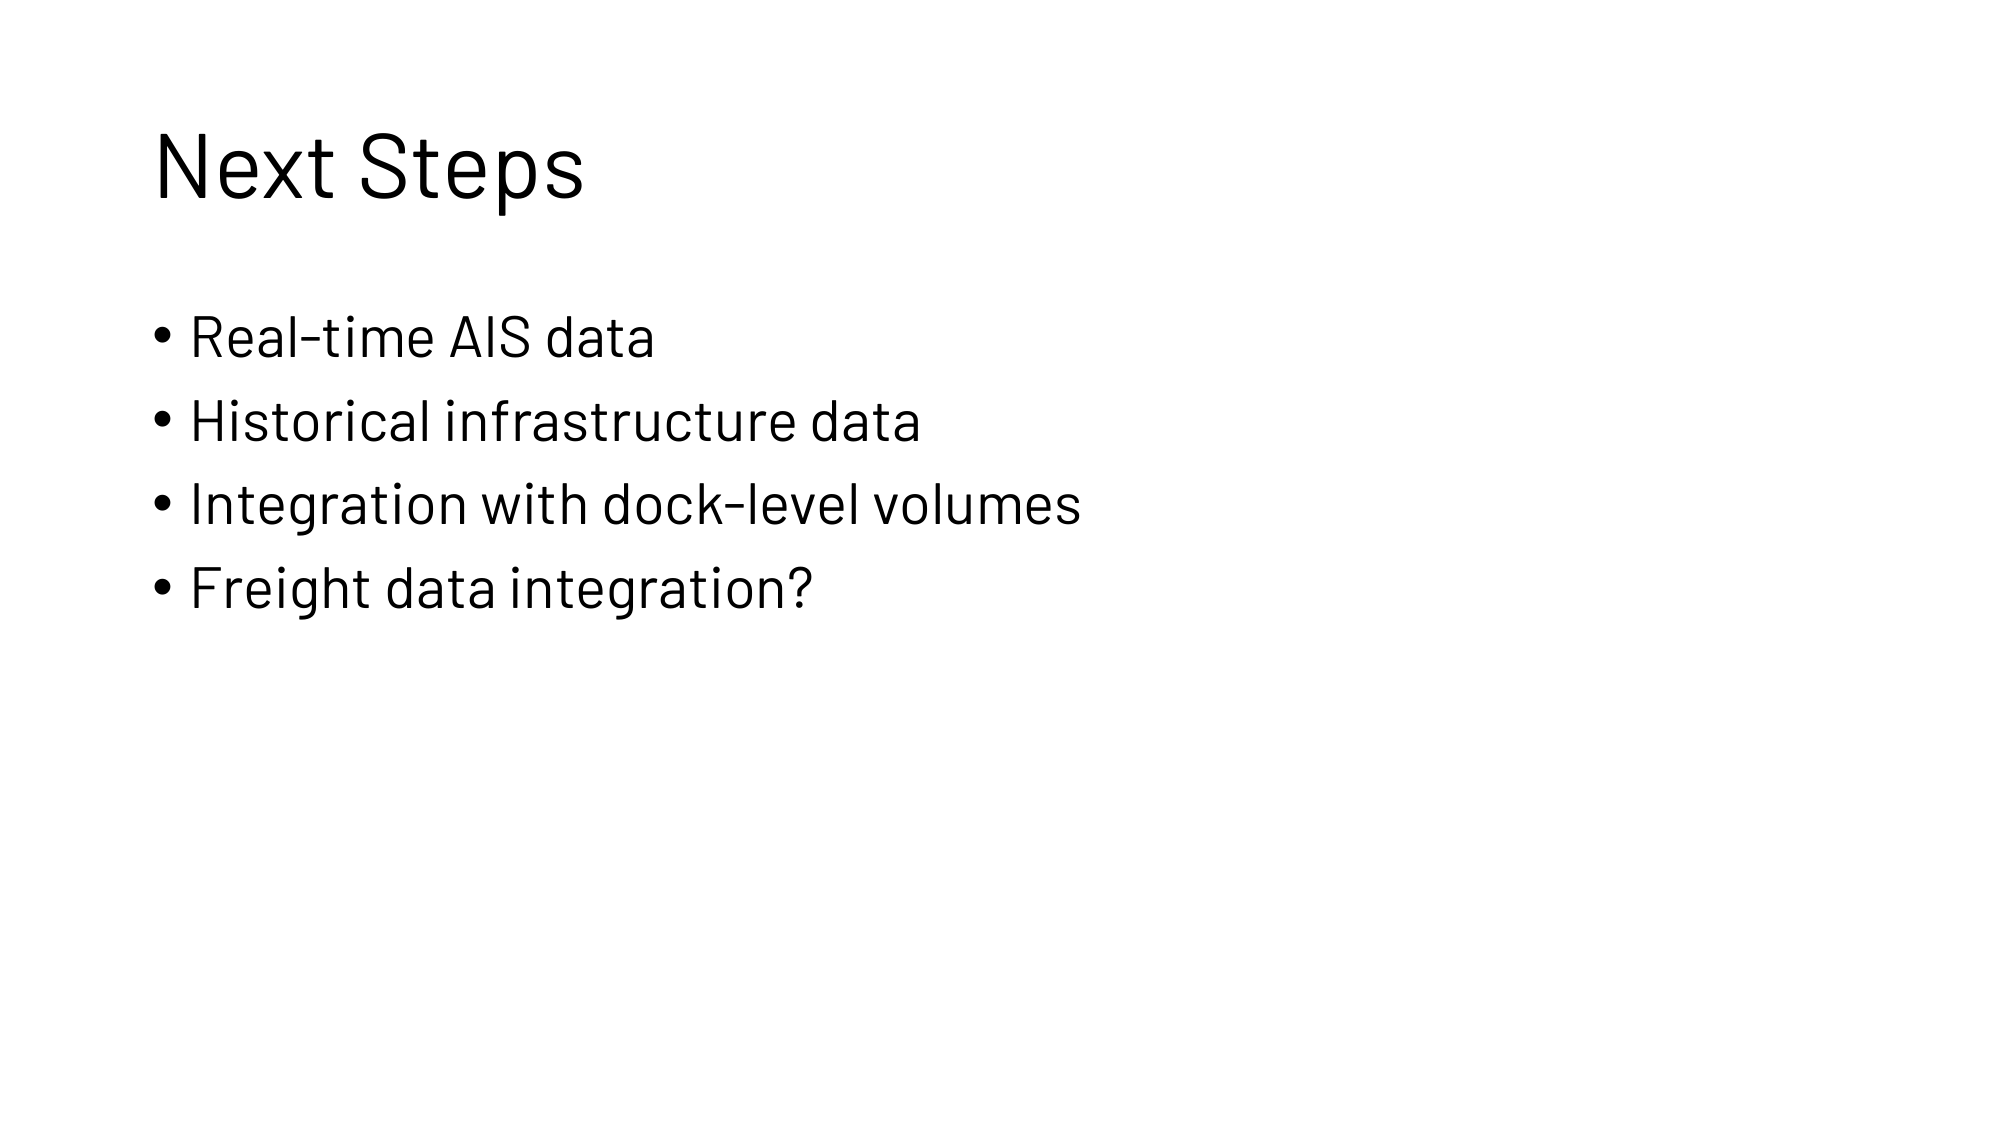

# Next Steps
Real-time AIS data
Historical infrastructure data
Integration with dock-level volumes
Freight data integration?